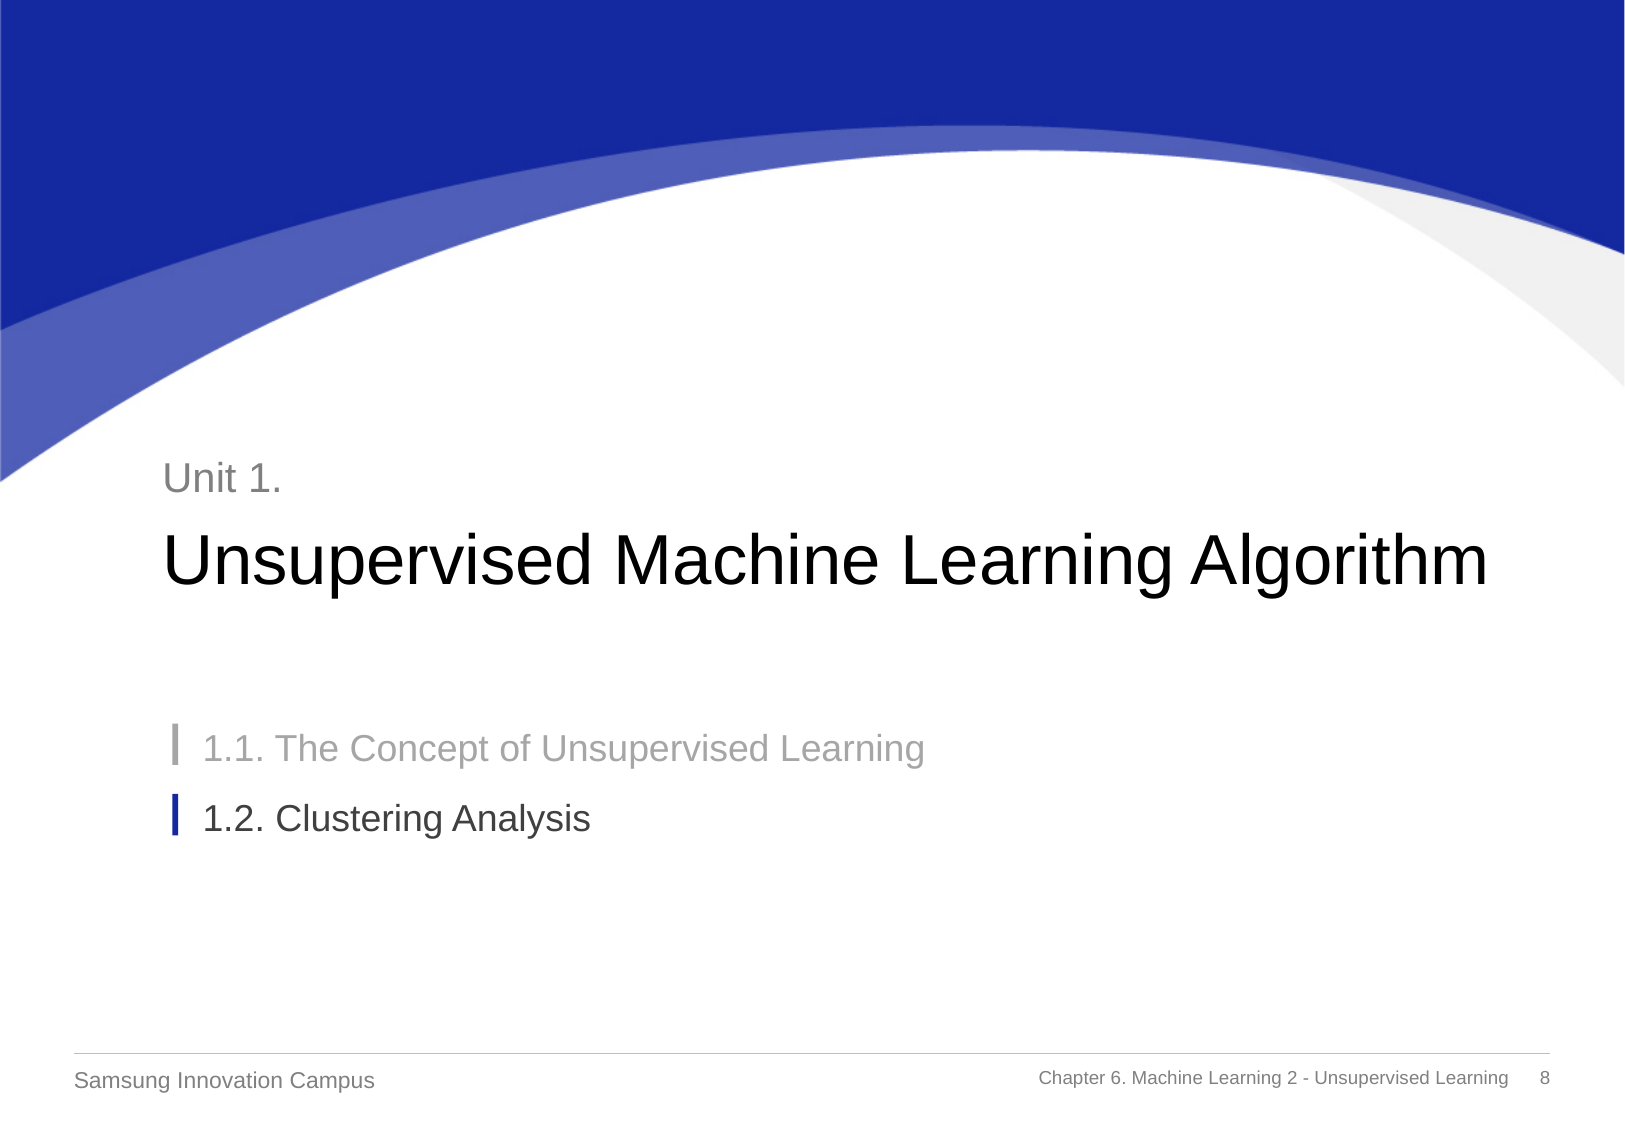

Unit 1.
Unsupervised Machine Learning Algorithm

1.1. The Concept of Unsupervised Learning

1.2. Clustering Analysis